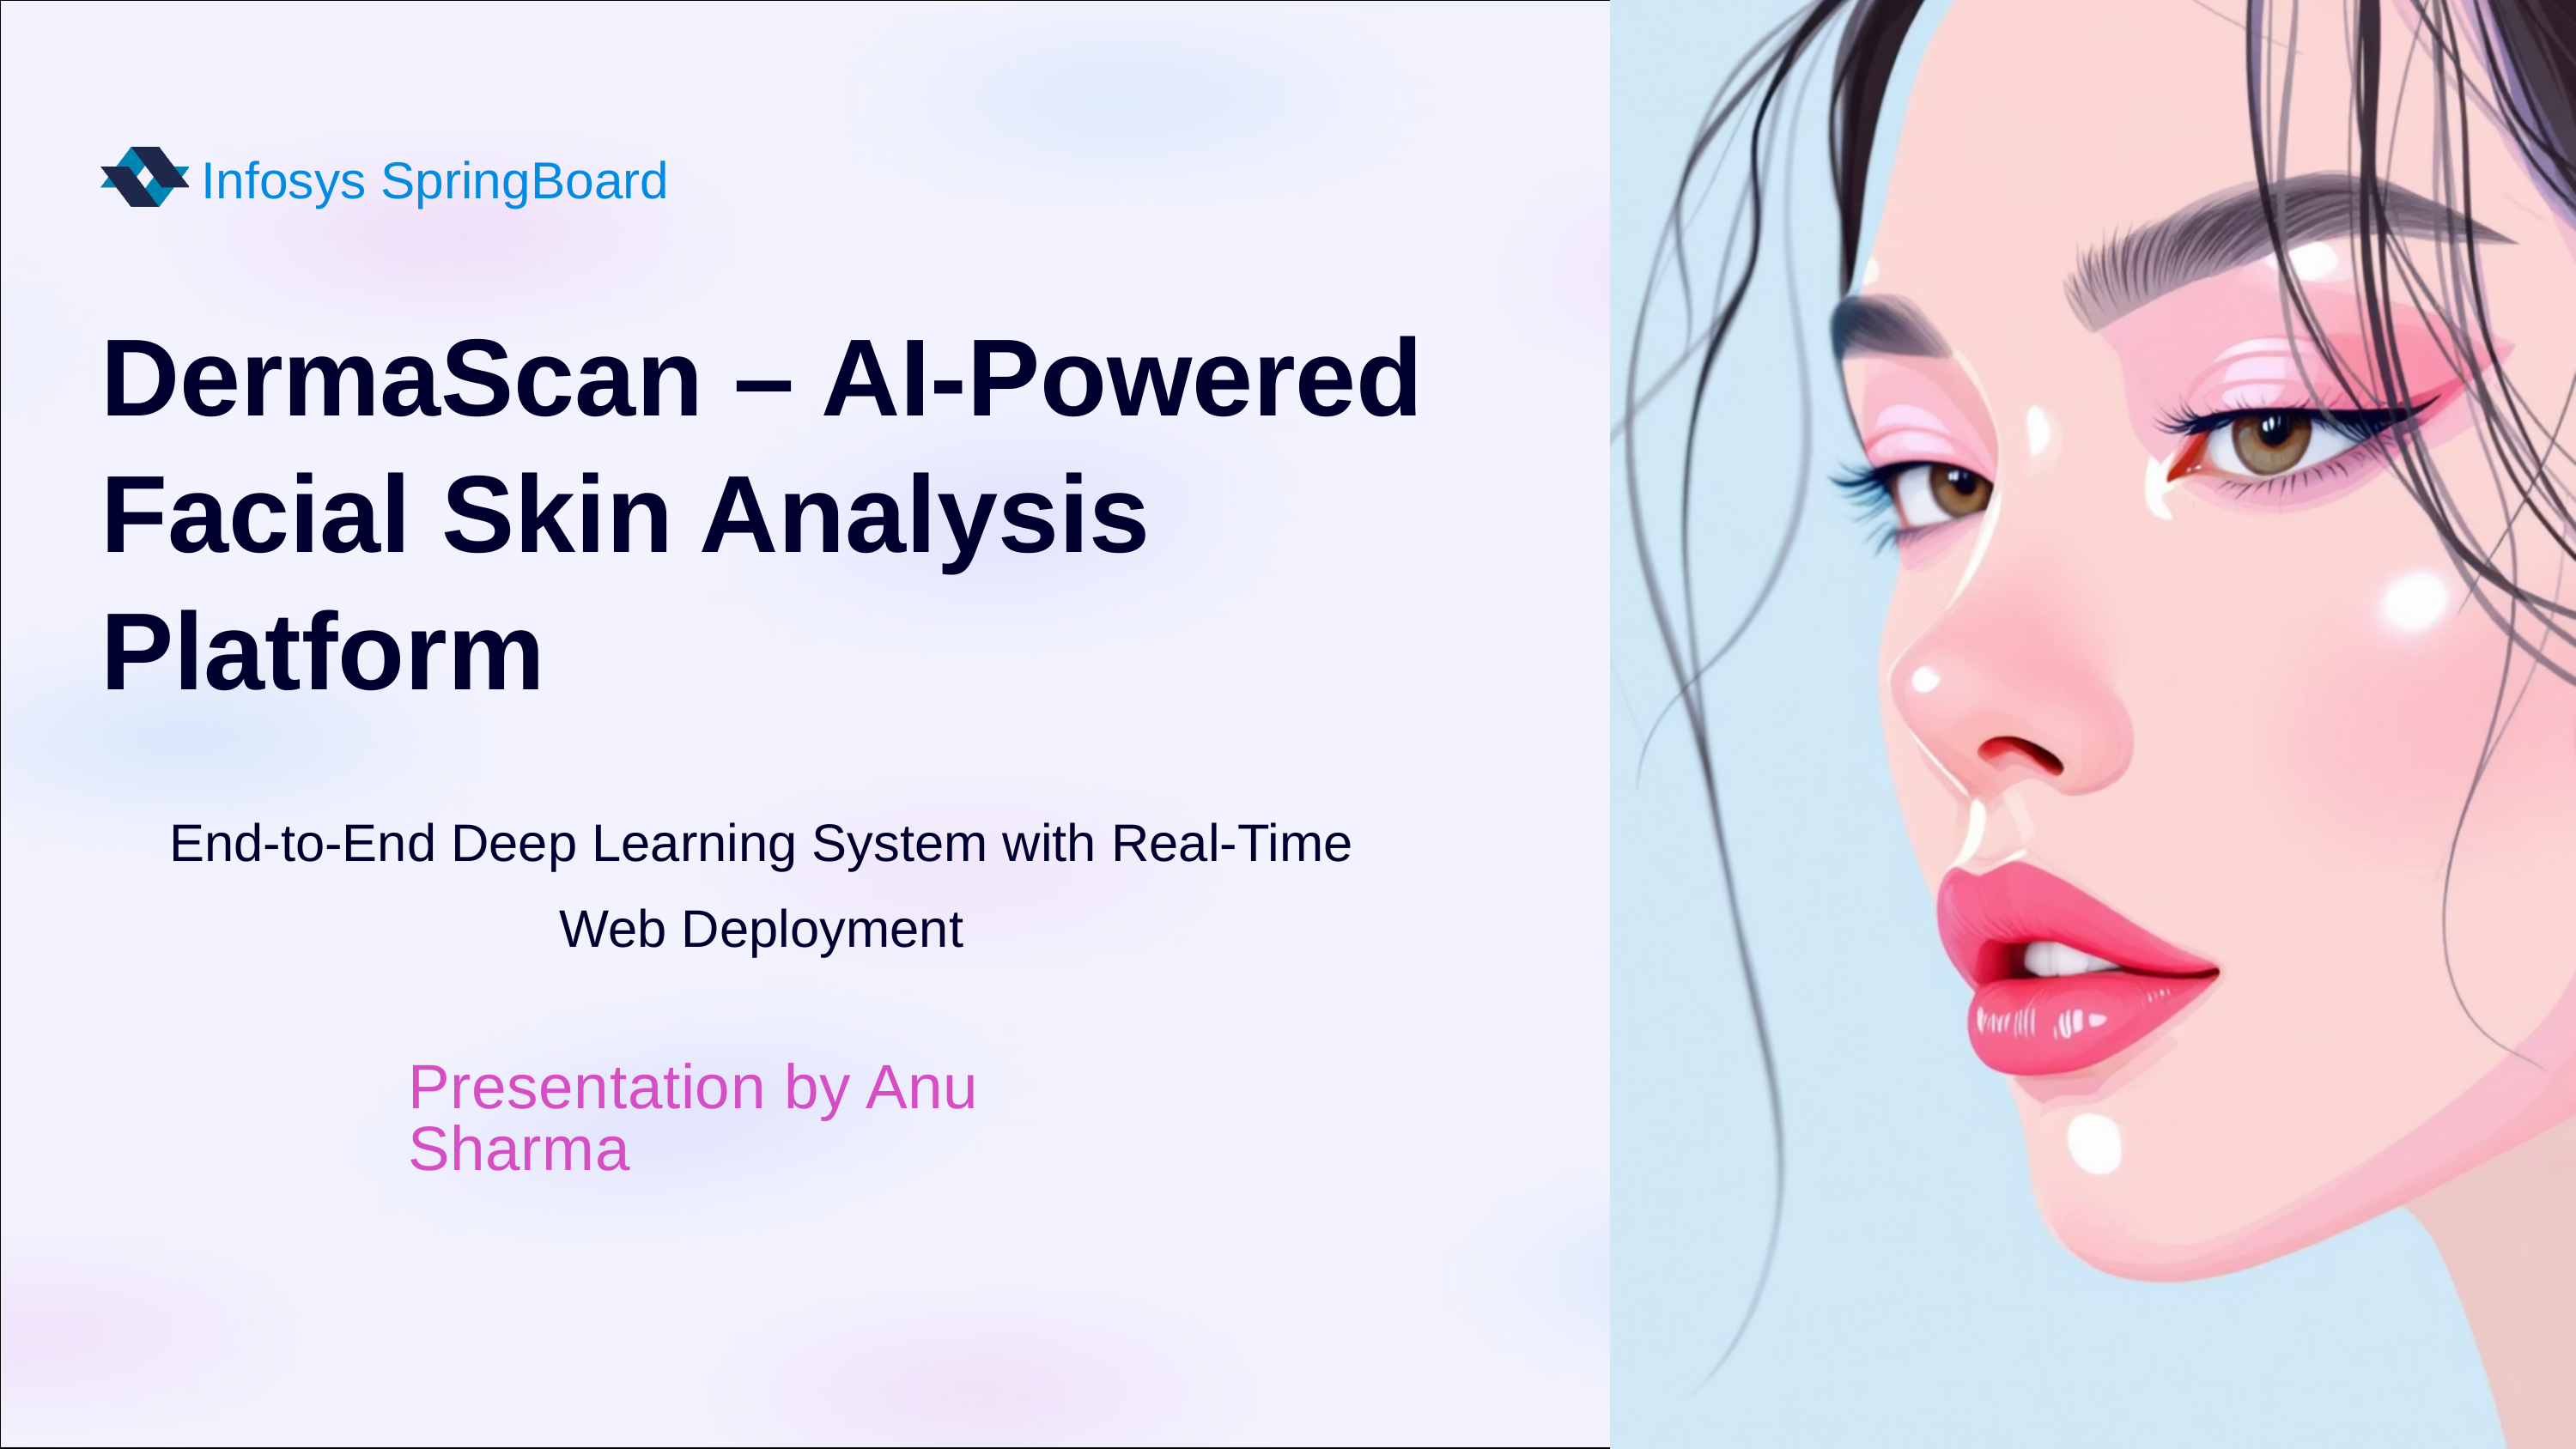

Infosys SpringBoard

DermaScan – AI-Powered Facial Skin Analysis Platform
End-to-End Deep Learning System with Real-Time Web Deployment
Presentation by Anu Sharma